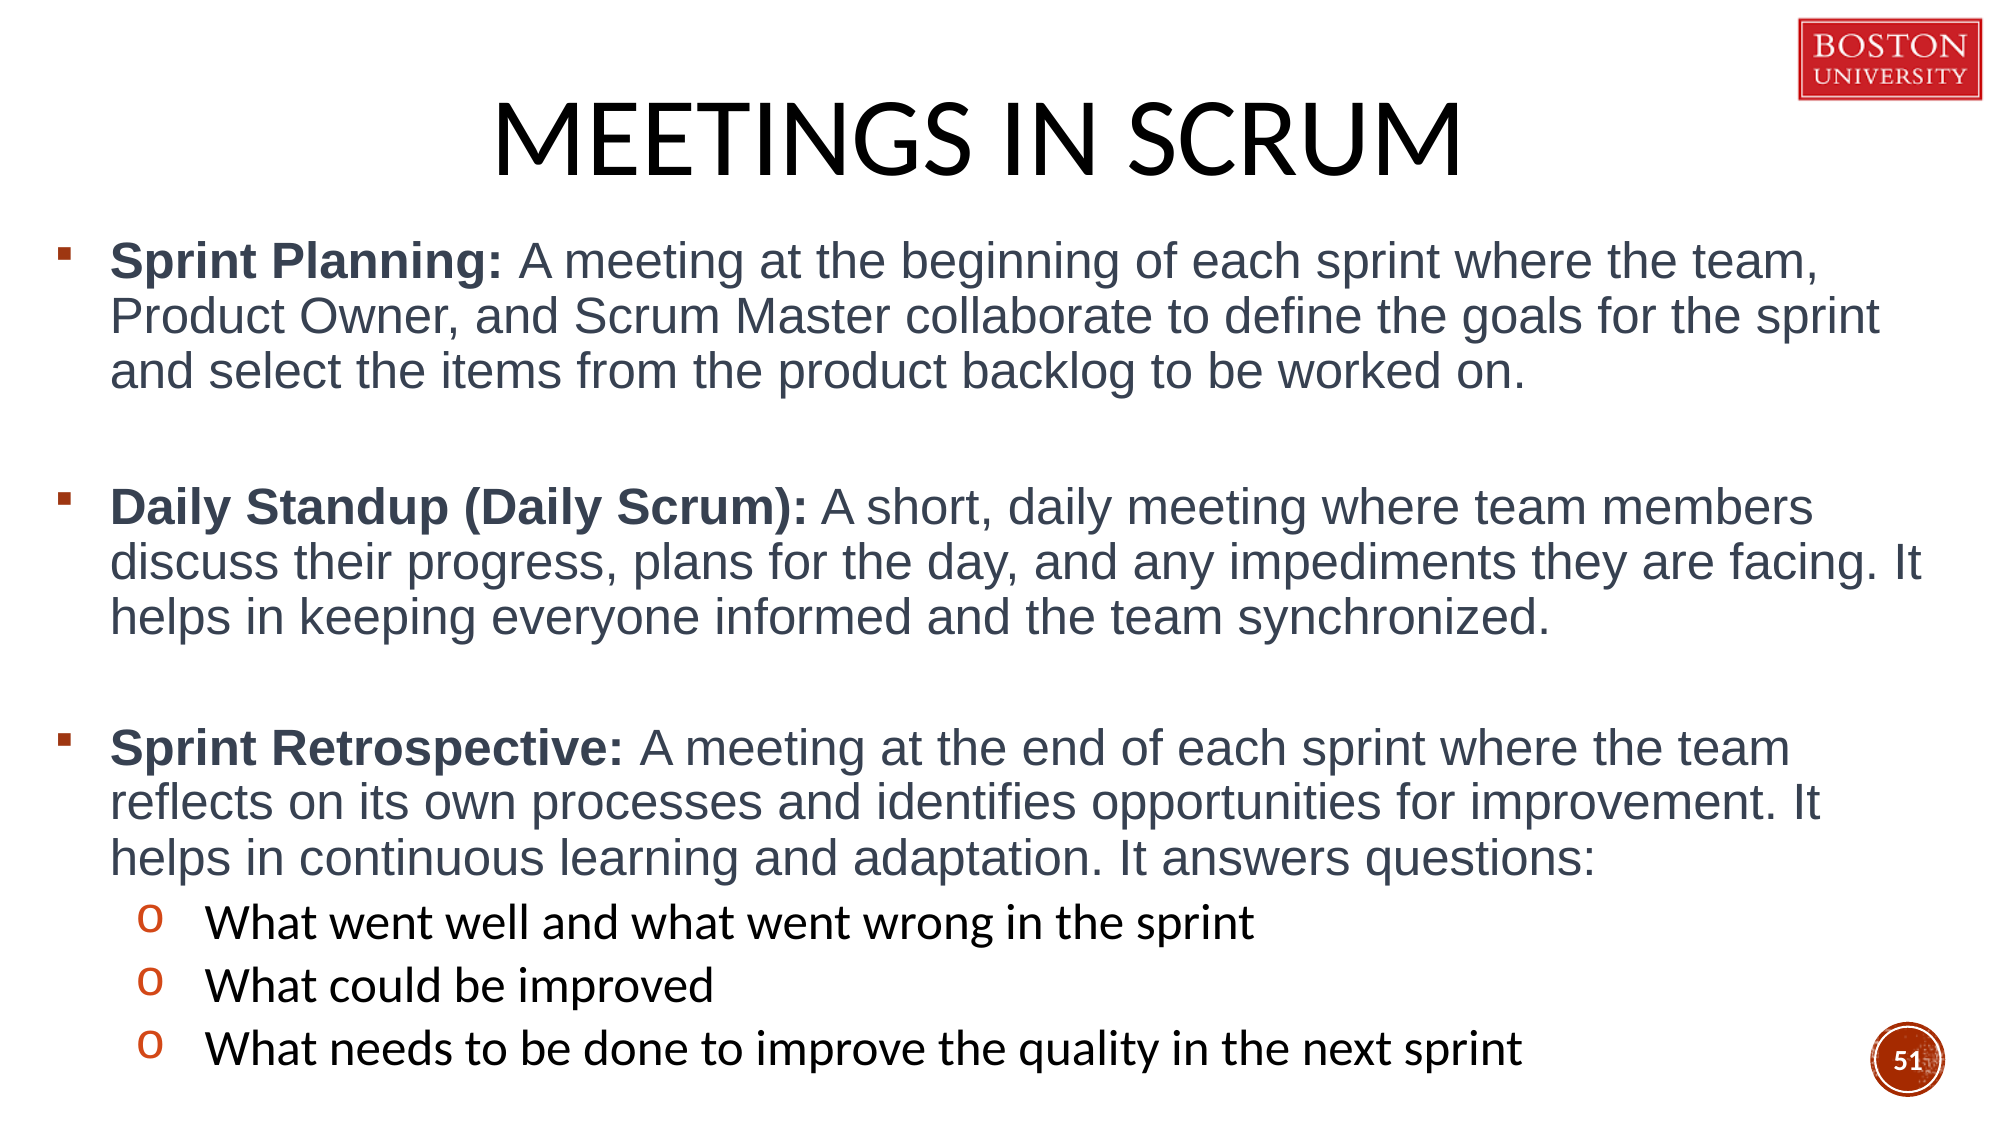

# meetings in scrum
Sprint Planning: A meeting at the beginning of each sprint where the team, Product Owner, and Scrum Master collaborate to define the goals for the sprint and select the items from the product backlog to be worked on.

Daily Standup (Daily Scrum): A short, daily meeting where team members discuss their progress, plans for the day, and any impediments they are facing. It helps in keeping everyone informed and the team synchronized.

Sprint Retrospective: A meeting at the end of each sprint where the team reflects on its own processes and identifies opportunities for improvement. It helps in continuous learning and adaptation. It answers questions:
What went well and what went wrong in the sprint
What could be improved
What needs to be done to improve the quality in the next sprint

51